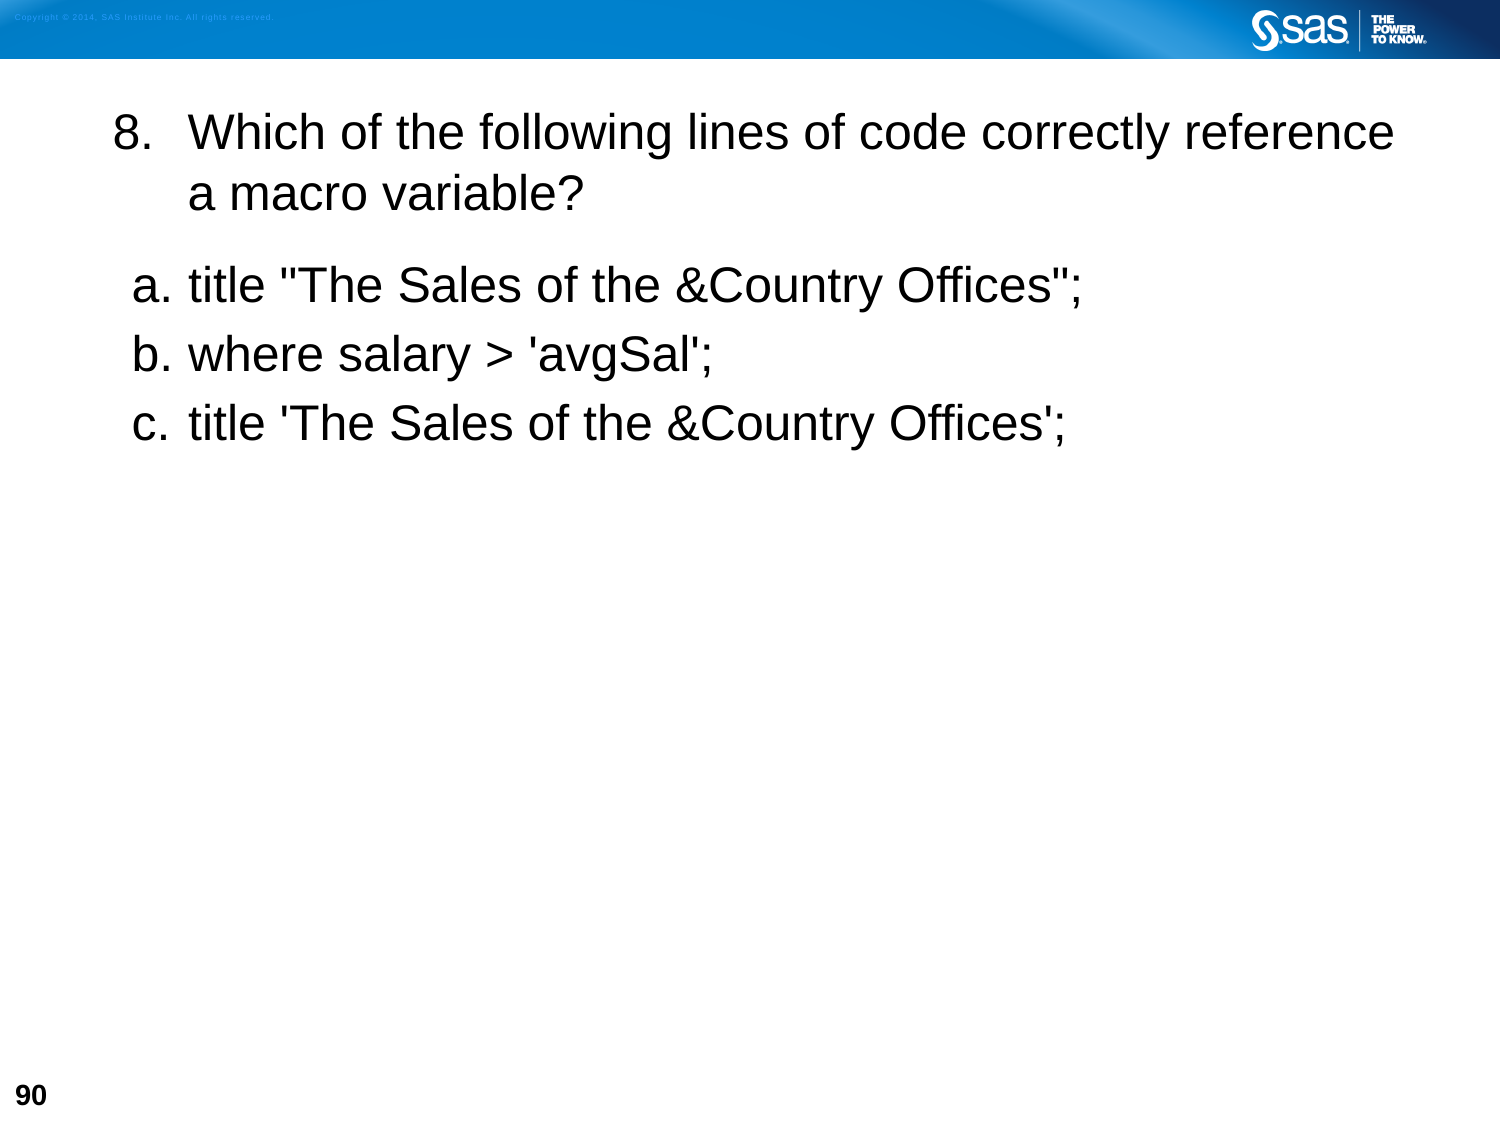

Which of the following lines of code correctly reference a macro variable?

title "The Sales of the &Country Offices";
where salary > 'avgSal';
title 'The Sales of the &Country Offices';